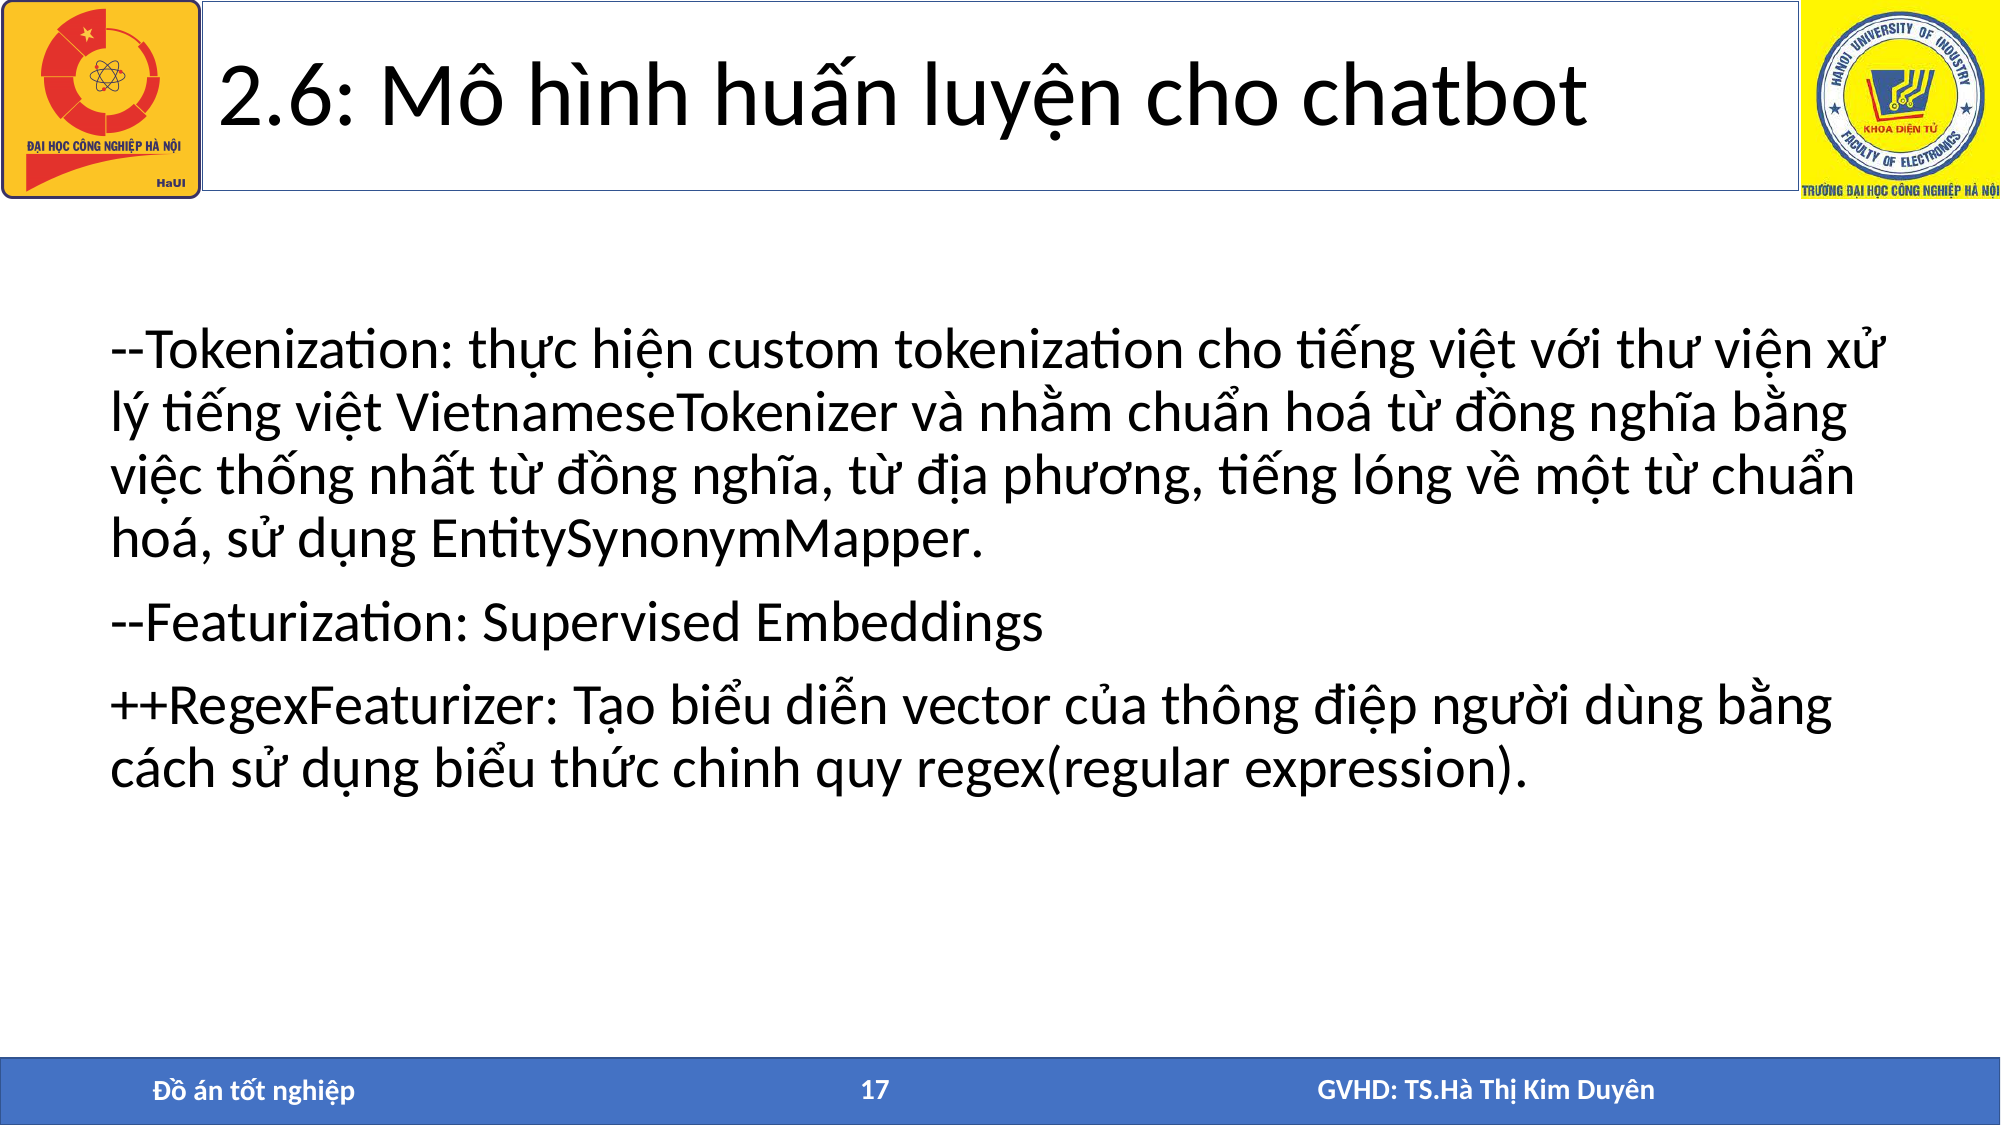

# 2.6: Mô hình huấn luyện cho chatbot
--Tokenization: thực hiện custom tokenization cho tiếng việt với thư viện xử lý tiếng việt VietnameseTokenizer và nhằm chuẩn hoá từ đồng nghĩa bằng việc thống nhất từ đồng nghĩa, từ địa phương, tiếng lóng về một từ chuẩn hoá, sử dụng EntitySynonymMapper.
--Featurization: Supervised Embeddings
++RegexFeaturizer: Tạo biểu diễn vector của thông điệp người dùng bằng cách sử dụng biểu thức chinh quy regex(regular expression).

Đồ án tốt nghiệp
17
GVHD: TS.Hà Thị Kim Duyên